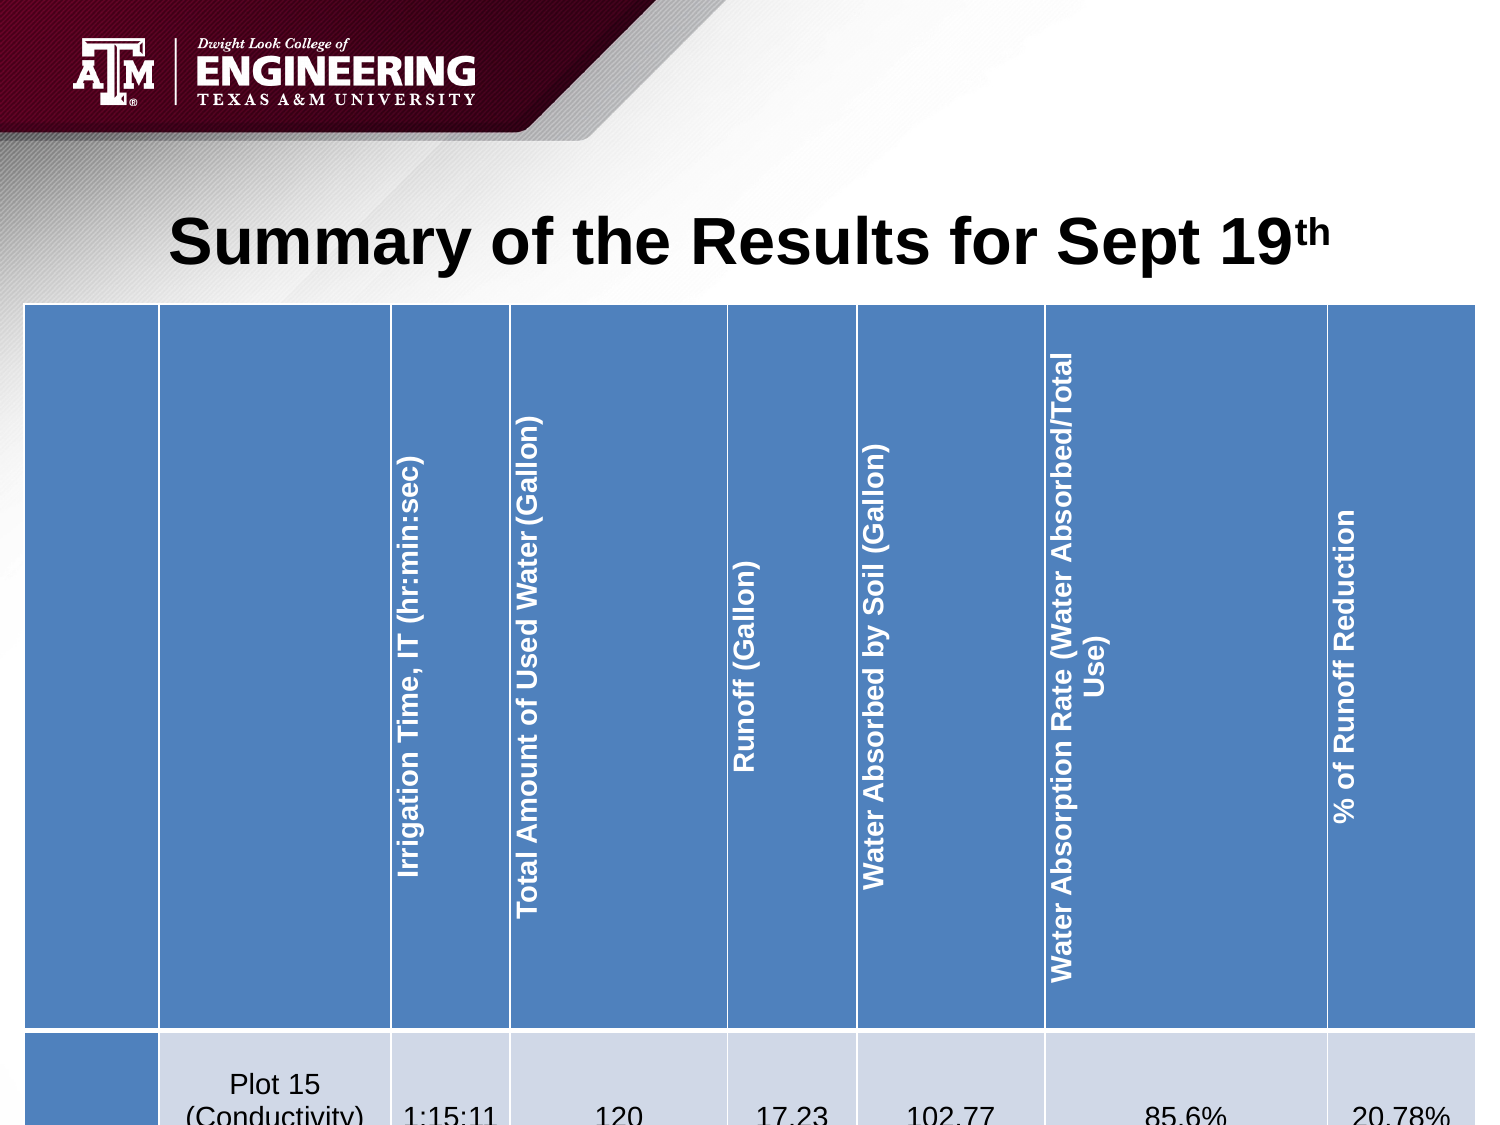

# Summary of the Results for Sept 19th
|  |  | Irrigation Time, IT (hr:min:sec) | Total Amount of Used Water (Gallon) | Runoff (Gallon) | Water Absorbed by Soil (Gallon) | Water Absorption Rate (Water Absorbed/Total Use) | % of Runoff Reduction |
| --- | --- | --- | --- | --- | --- | --- | --- |
| 1st Test (EIT: 15 minutes) | Plot 15 (Conductivity) | 1:15:11 | 120 | 17.23 | 102.77 | 85.6% | 20.78% |
|  | Plot 18 (Control) | 0:15:01 | 115 | 21.75 | 93.25 | 81.1% | N/A |
| 2nd Test (EIT: 15 minutes) | Plot 15 (Conductivity) | 5:15:44 | 122 | 33 | 89 | 73.0% | 46.48% |
|  | Plot 18 (Control) | 0:15:01 | 116 | 61.66 | 54.34 | 46.8% | N/A |